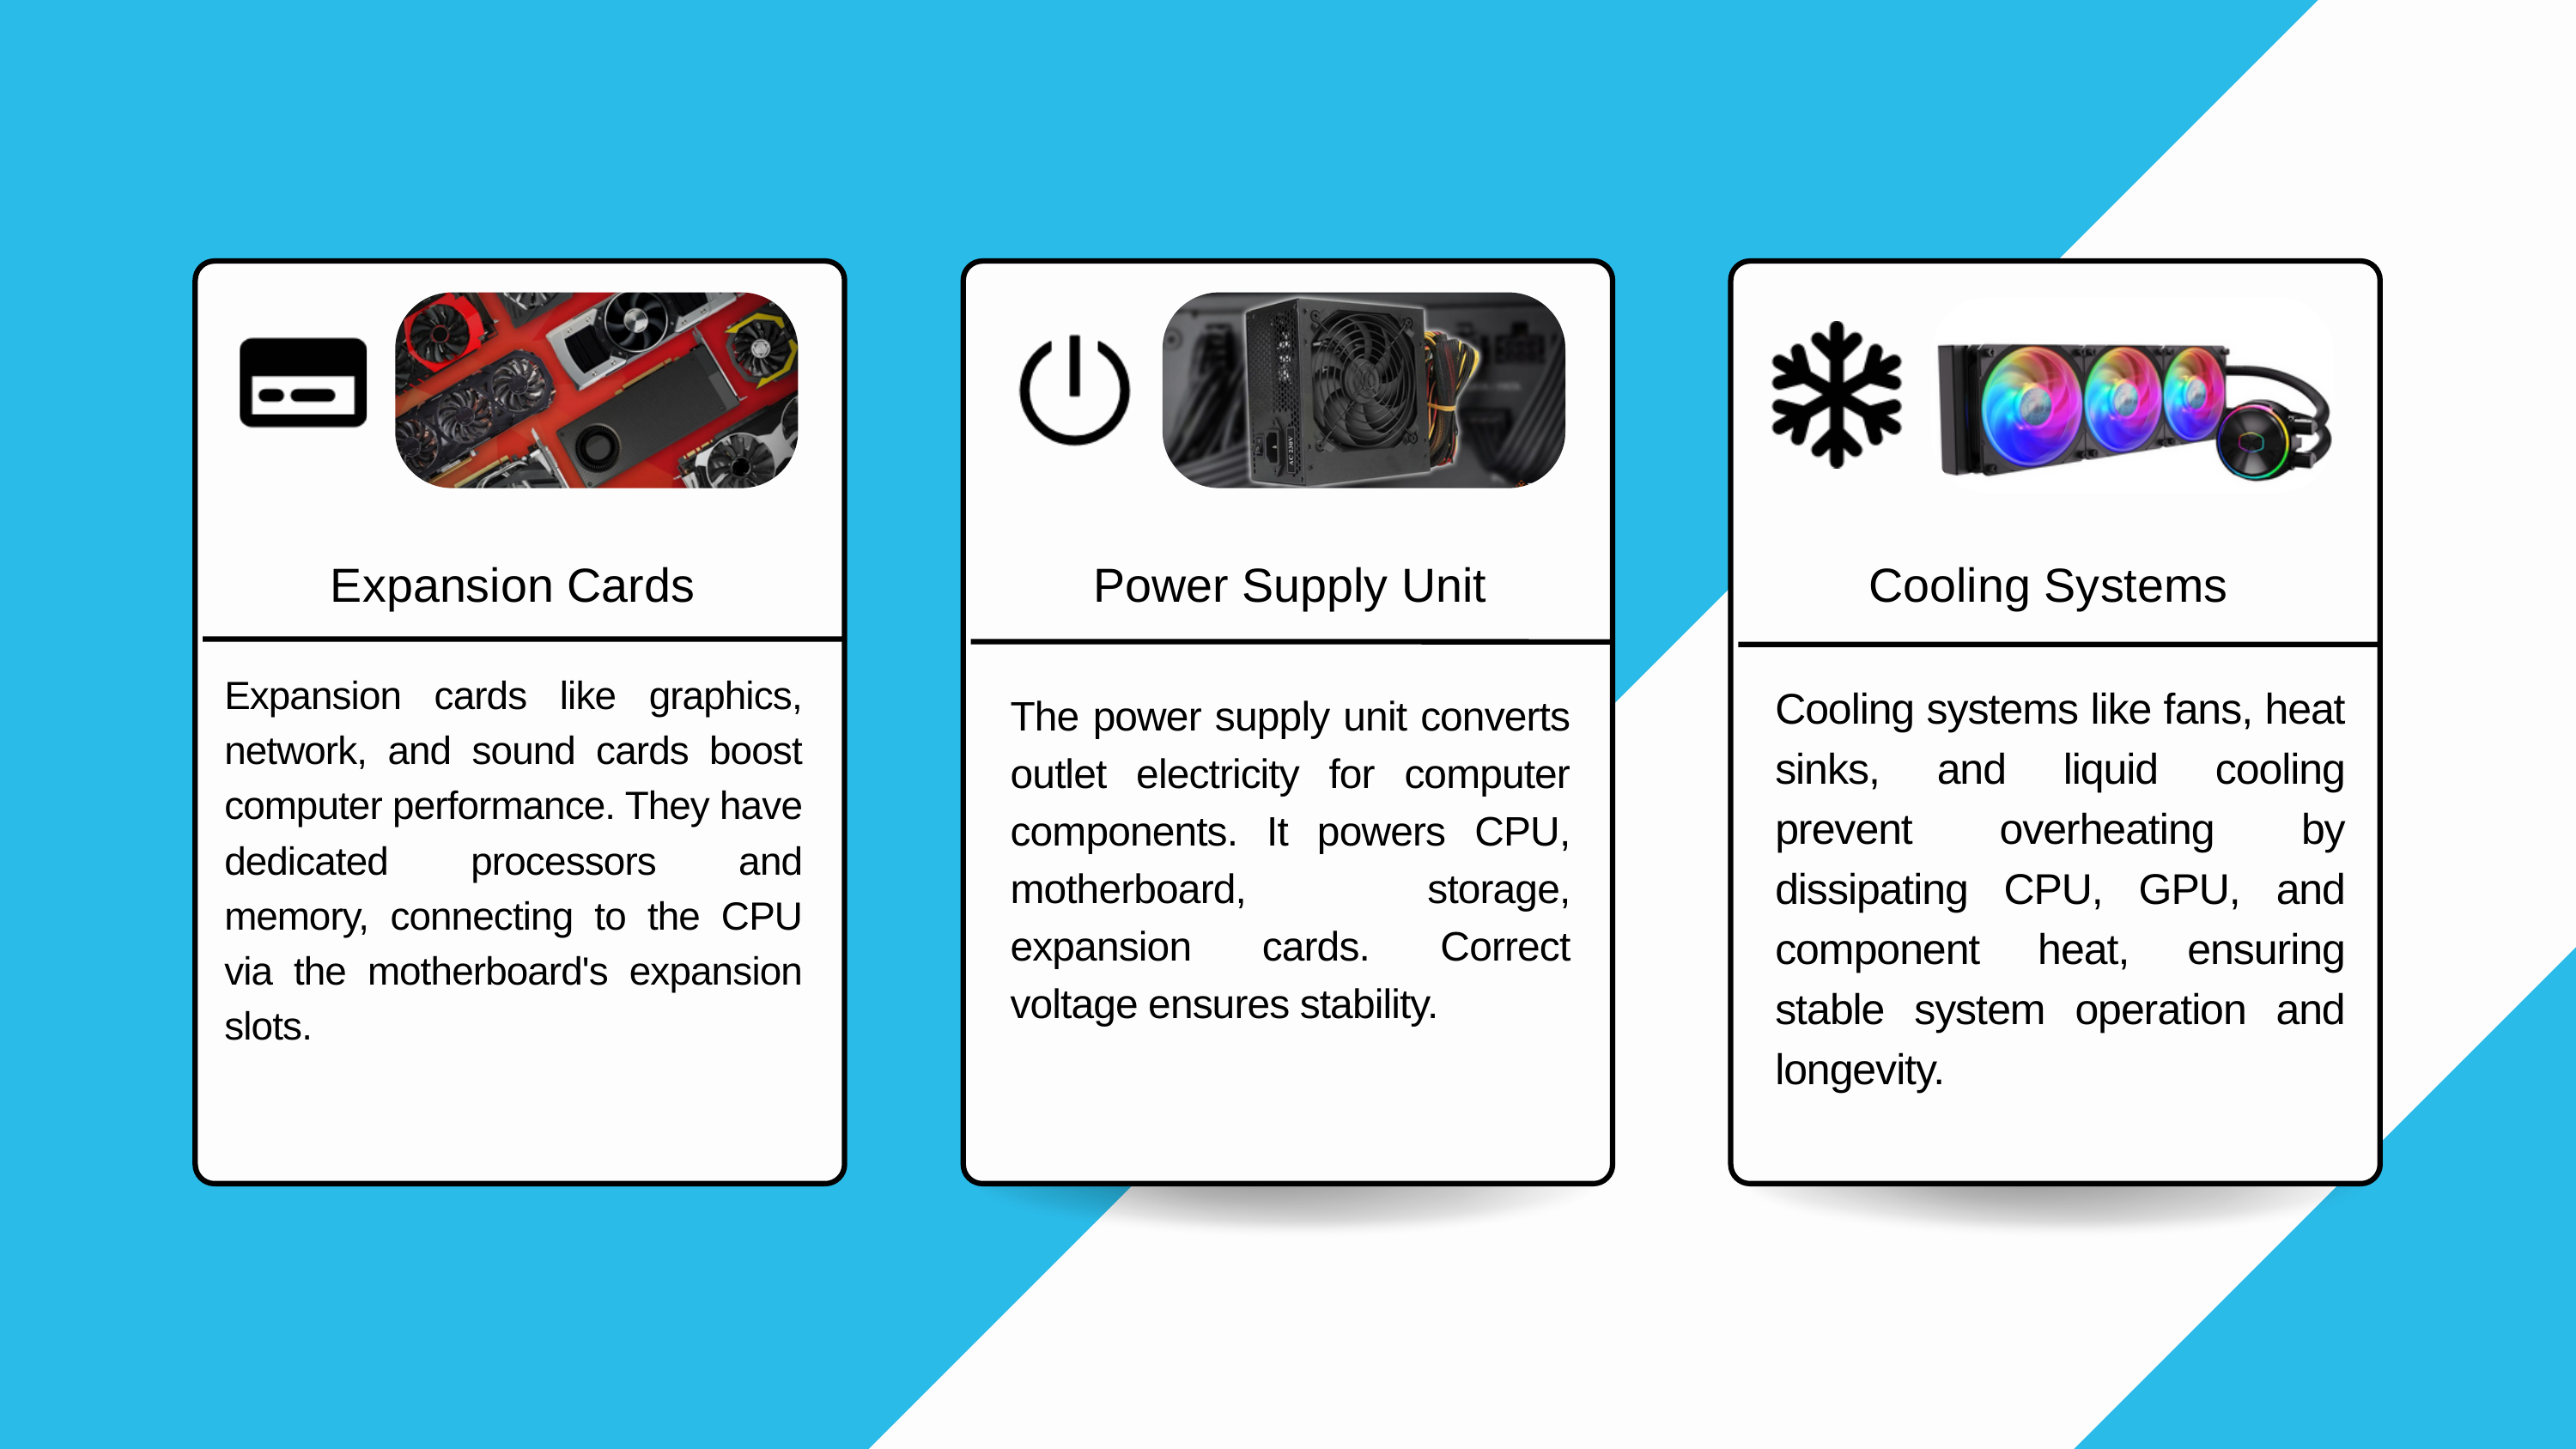

Expansion Cards
Power Supply Unit
Cooling Systems

Expansion cards like graphics, network, and sound cards boost computer performance. They have dedicated processors and memory, connecting to the CPU via the motherboard's expansion slots.
Cooling systems like fans, heat sinks, and liquid cooling prevent overheating by dissipating CPU, GPU, and component heat, ensuring stable system operation and longevity.
The power supply unit converts outlet electricity for computer components. It powers CPU, motherboard, storage, expansion cards. Correct voltage ensures stability.